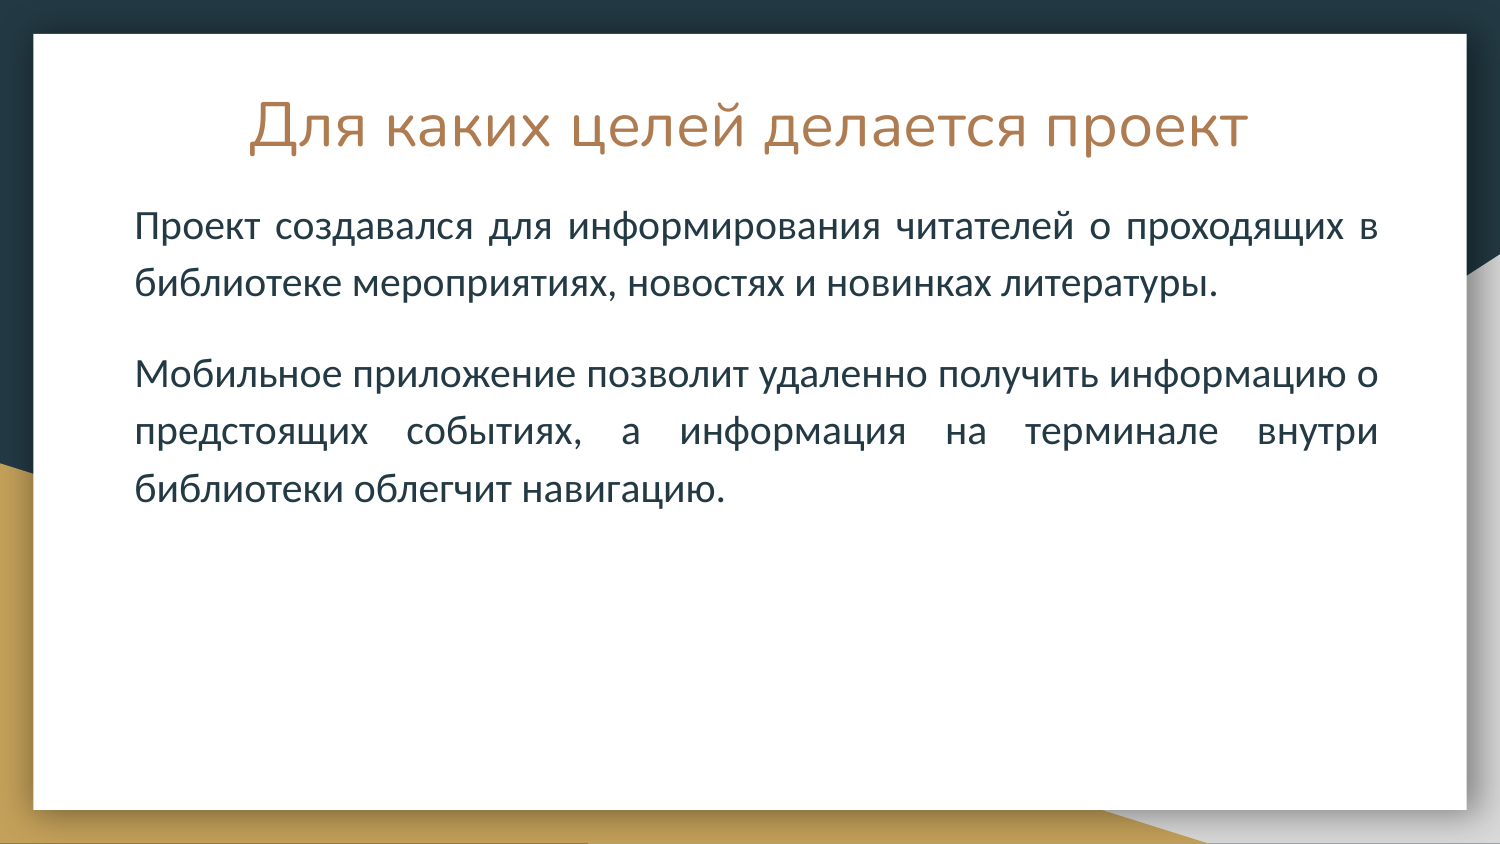

# Для каких целей делается проект
Проект создавался для информирования читателей о проходящих в библиотеке мероприятиях, новостях и новинках литературы.
Мобильное приложение позволит удаленно получить информацию о предстоящих событиях, а информация на терминале внутри библиотеки облегчит навигацию.